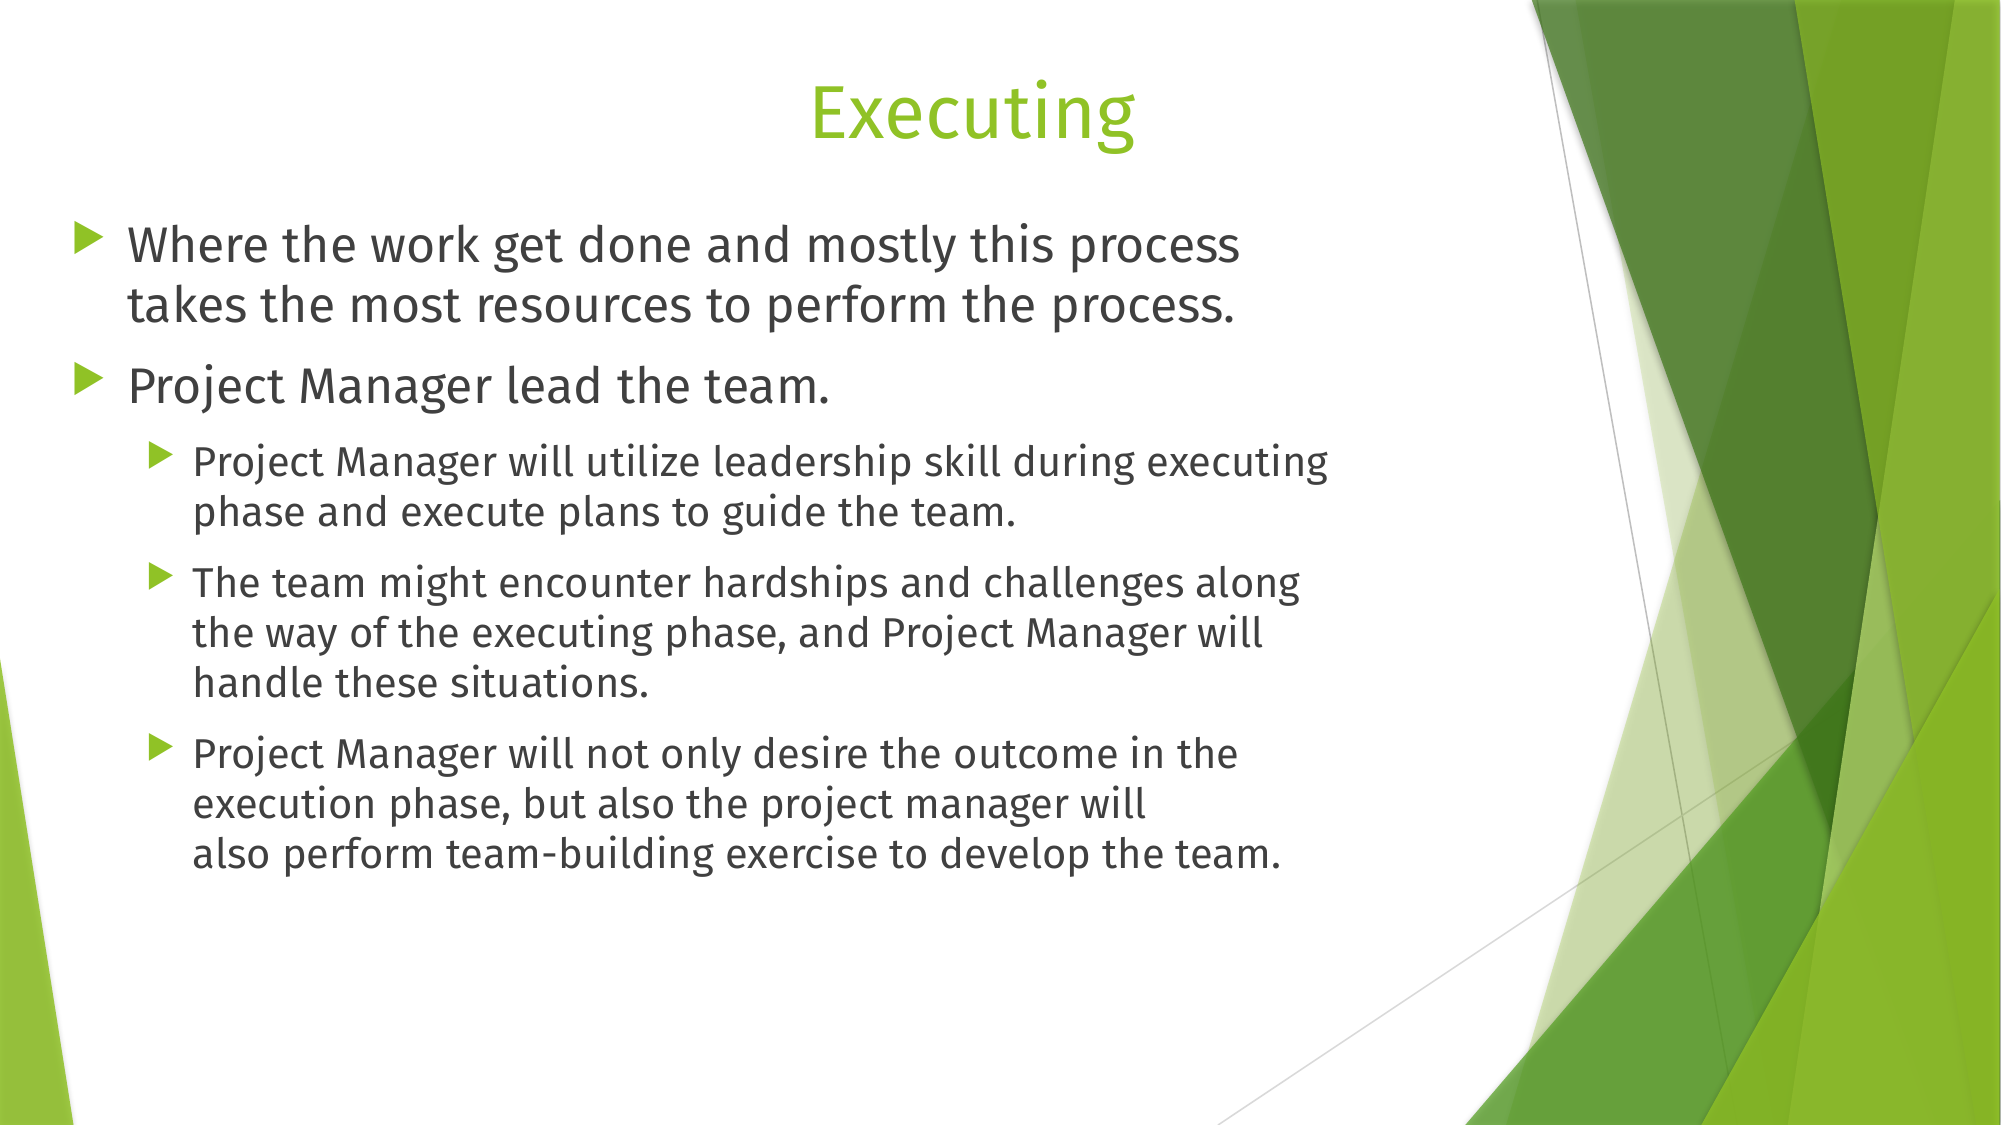

# Executing
Where the work get done and mostly this process takes the most resources to perform the process.
Project Manager lead the team.
Project Manager will utilize leadership skill during executing phase and execute plans to guide the team.
The team might encounter hardships and challenges along the way of the executing phase, and Project Manager will handle these situations.
Project Manager will not only desire the outcome in the execution phase, but also the project manager will also perform team-building exercise to develop the team.